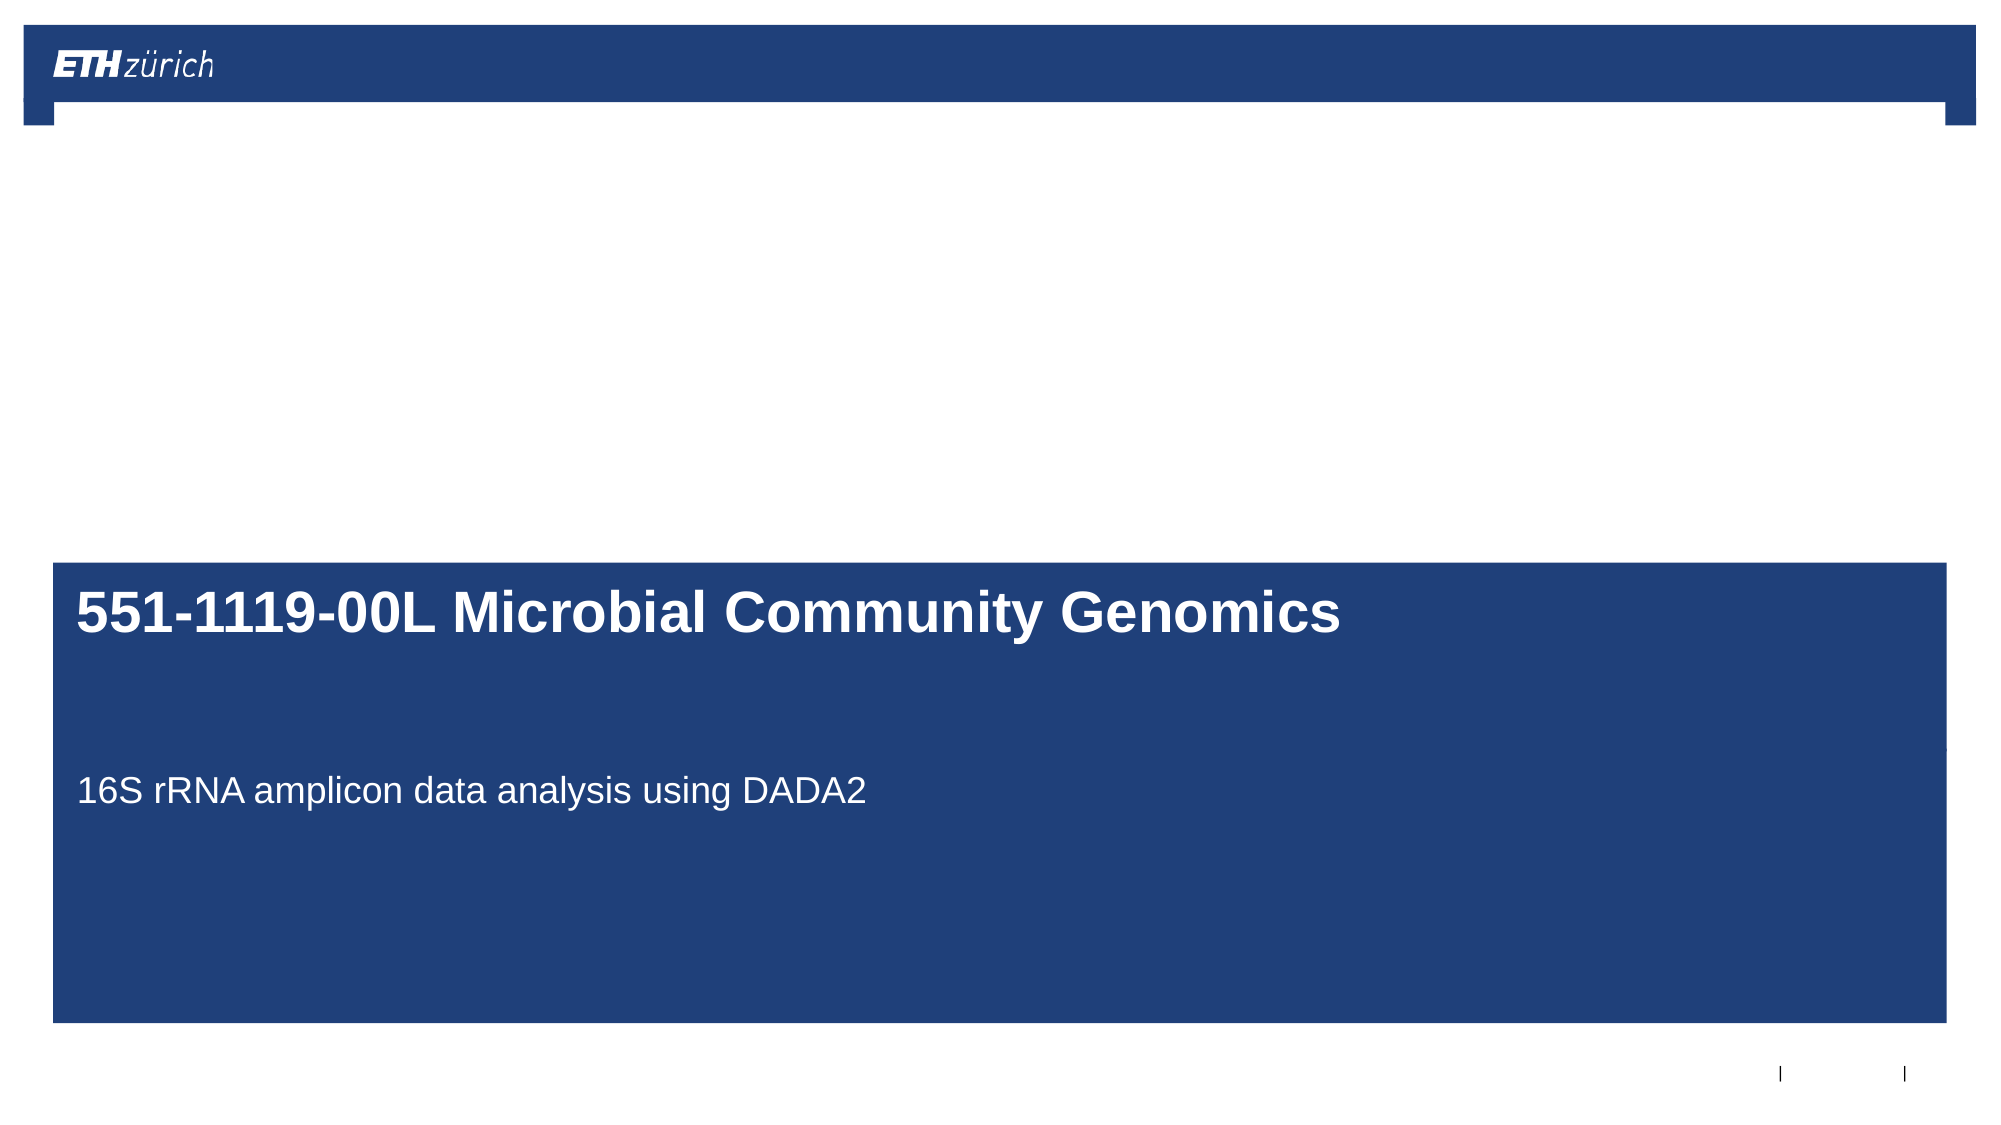

# 551-1119-00L Microbial Community Genomics
16S rRNA amplicon data analysis using DADA2

Shinichi Sunagawa
17-Sep-20
1